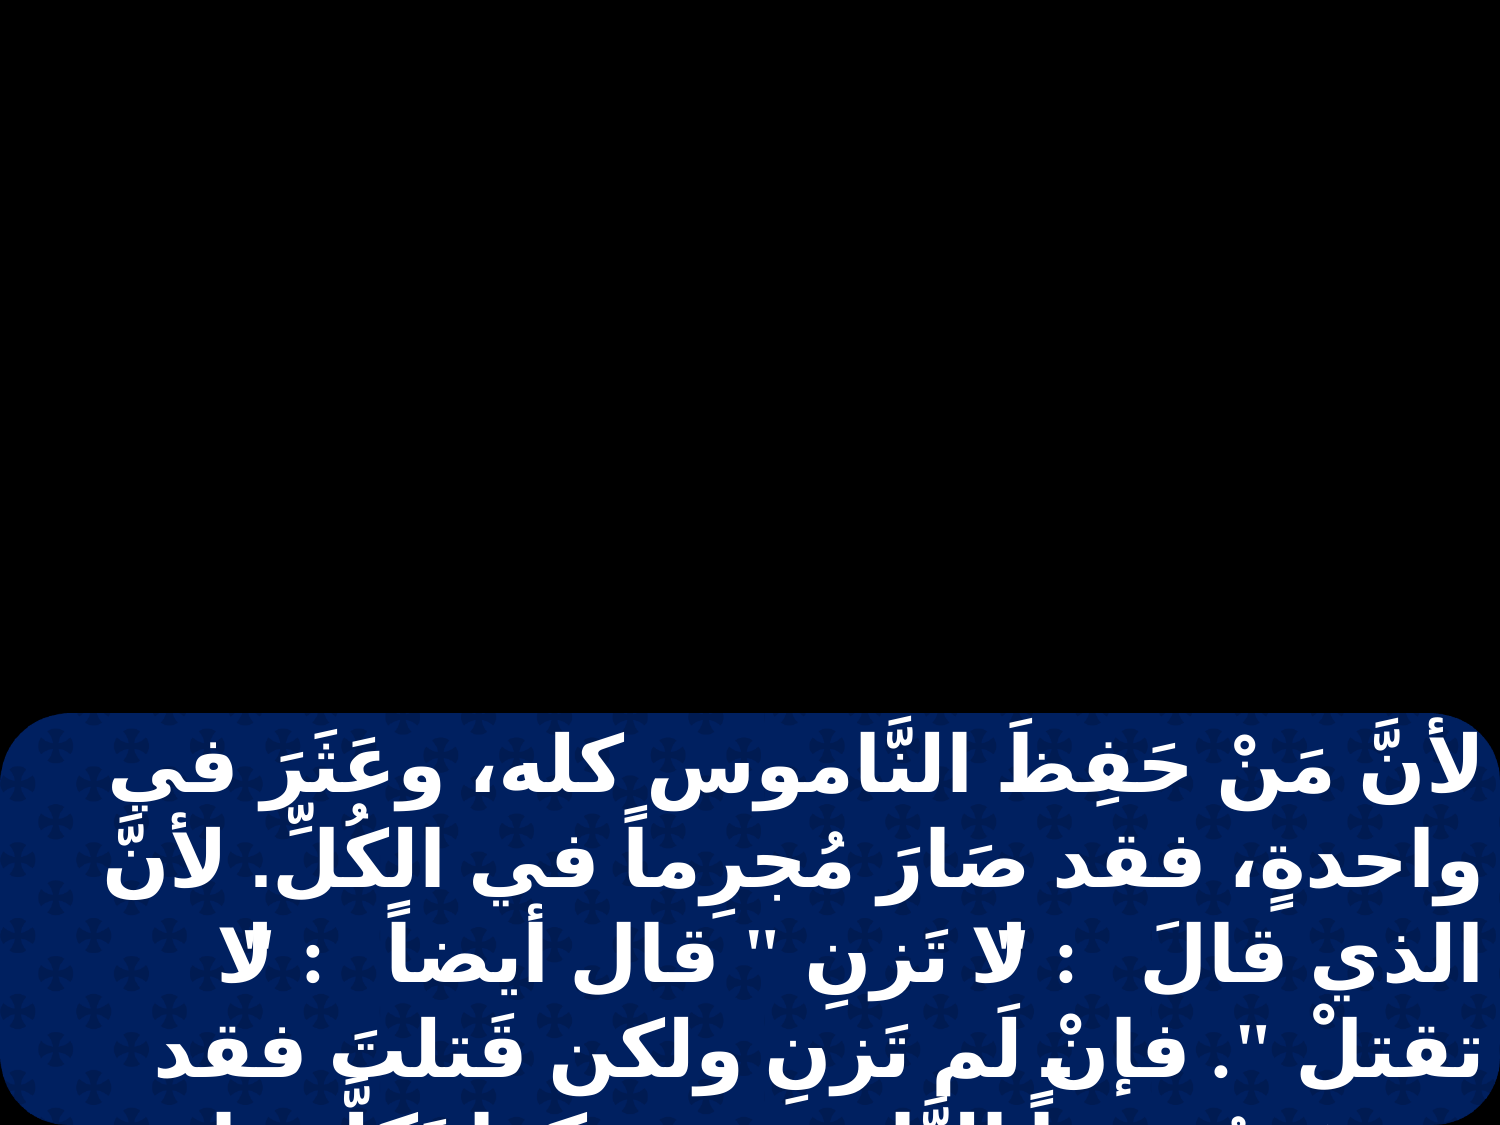

لأنَّ مَنْ حَفِظَ النَّاموس كله، وعَثَرَ في واحدةٍ، فقد صَارَ مُجرِماً في الكُلِّ. لأنَّ الذي قالَ: " لا تَزنِ " قال أيضاً: " لا تقتلْ ". فإنْ لَم تَزنِ ولكن قَتلتَ فقد صِرتَ مُتعدياً النَّاموسِ. هكذا تَكلَّموا وهكذا افعَلُوا كعتيدين أن تحاكموا بِنَاموسِ